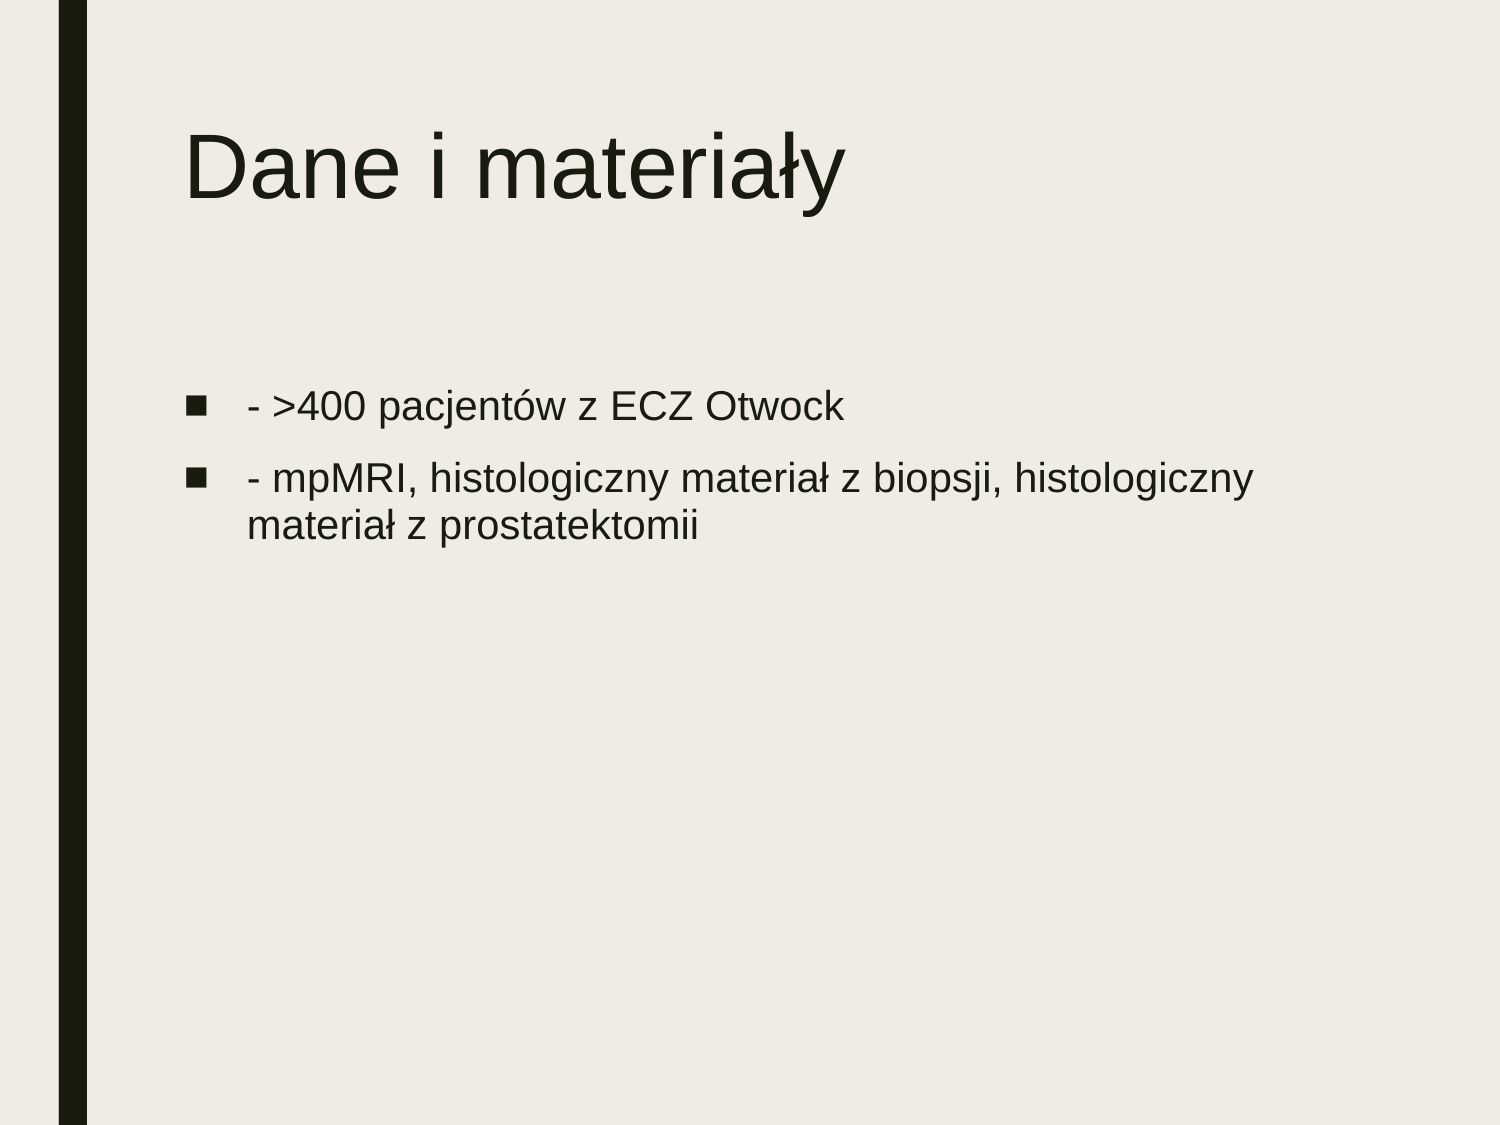

# Dane i materiały
- >400 pacjentów z ECZ Otwock
- mpMRI, histologiczny materiał z biopsji, histologiczny materiał z prostatektomii